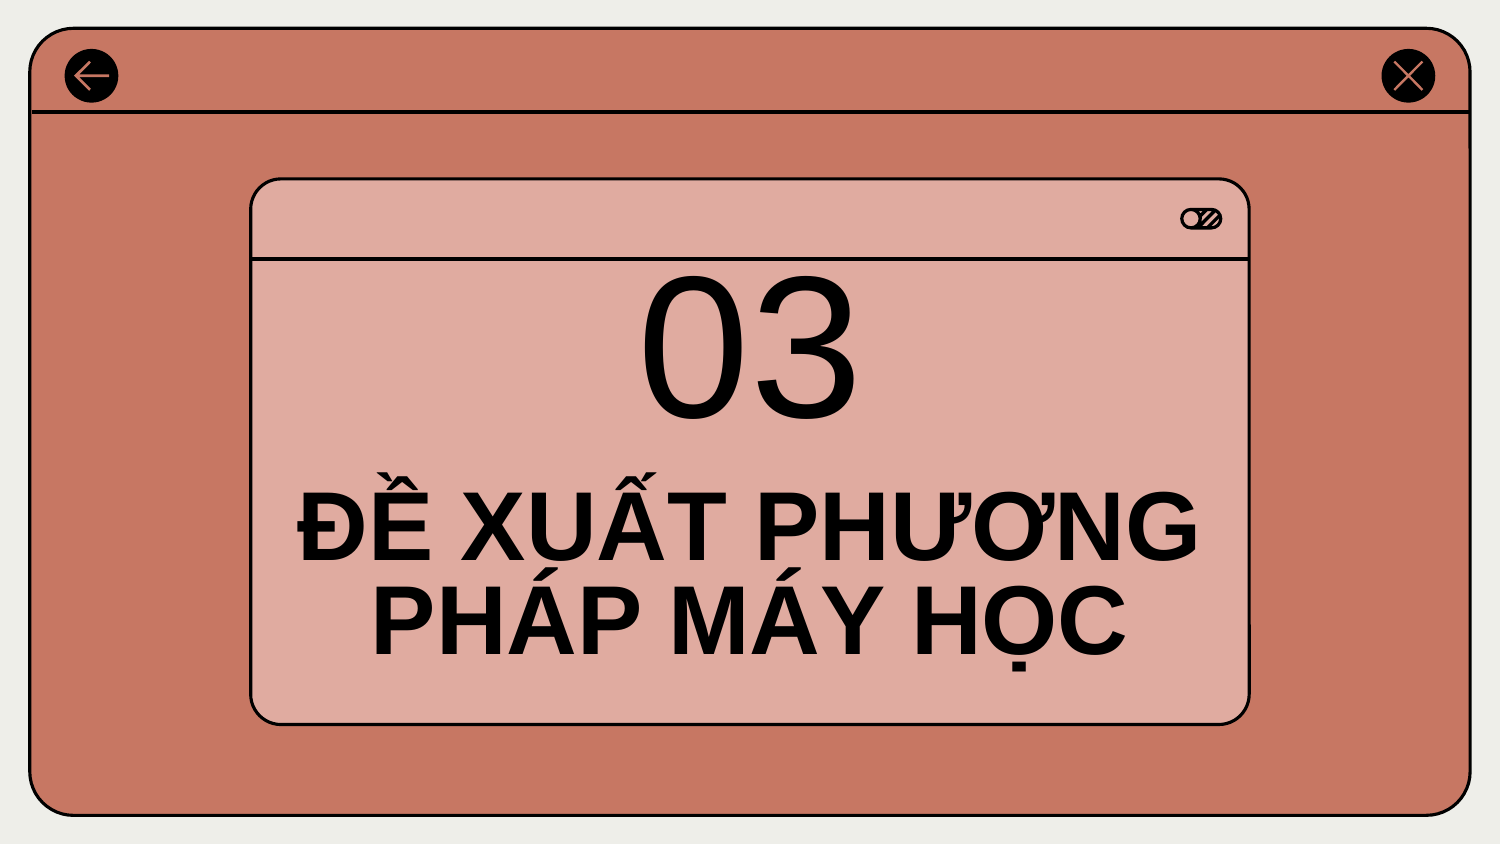

# 03
ĐỀ XUẤT PHƯƠNG PHÁP MÁY HỌC